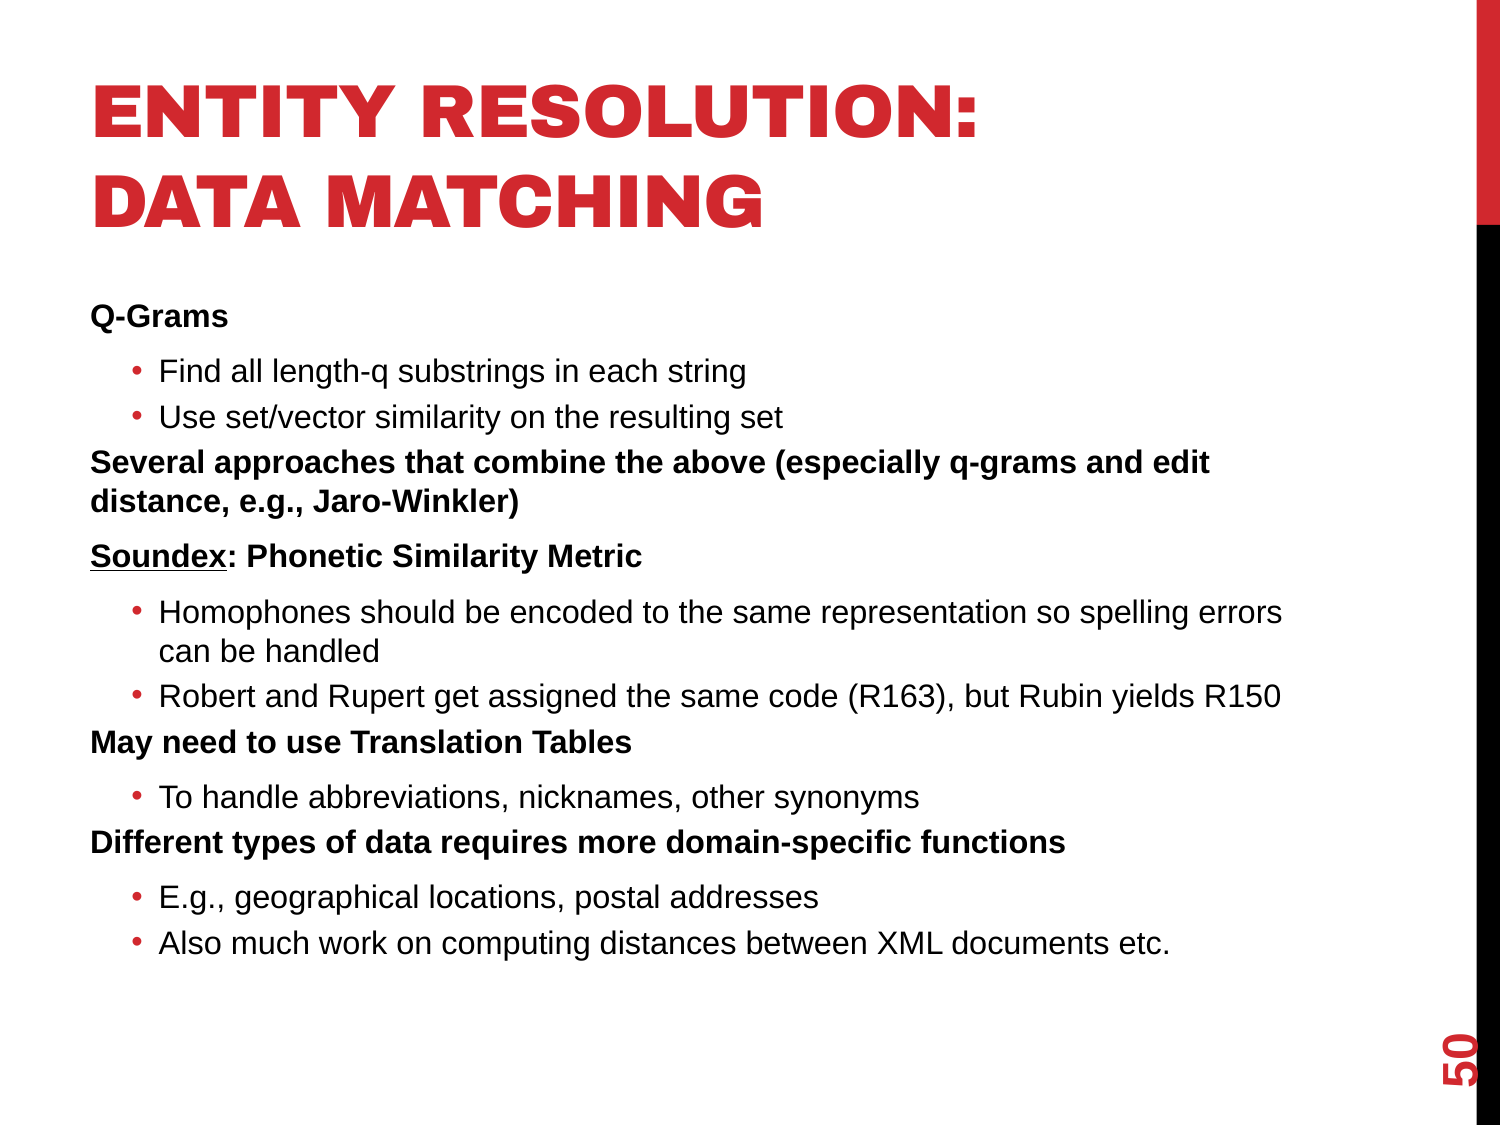

# Entity Resolution: Data Matching
Q-Grams
Find all length-q substrings in each string
Use set/vector similarity on the resulting set
Several approaches that combine the above (especially q-grams and edit distance, e.g., Jaro-Winkler)
Soundex: Phonetic Similarity Metric
Homophones should be encoded to the same representation so spelling errors can be handled
Robert and Rupert get assigned the same code (R163), but Rubin yields R150
May need to use Translation Tables
To handle abbreviations, nicknames, other synonyms
Different types of data requires more domain-specific functions
E.g., geographical locations, postal addresses
Also much work on computing distances between XML documents etc.
50